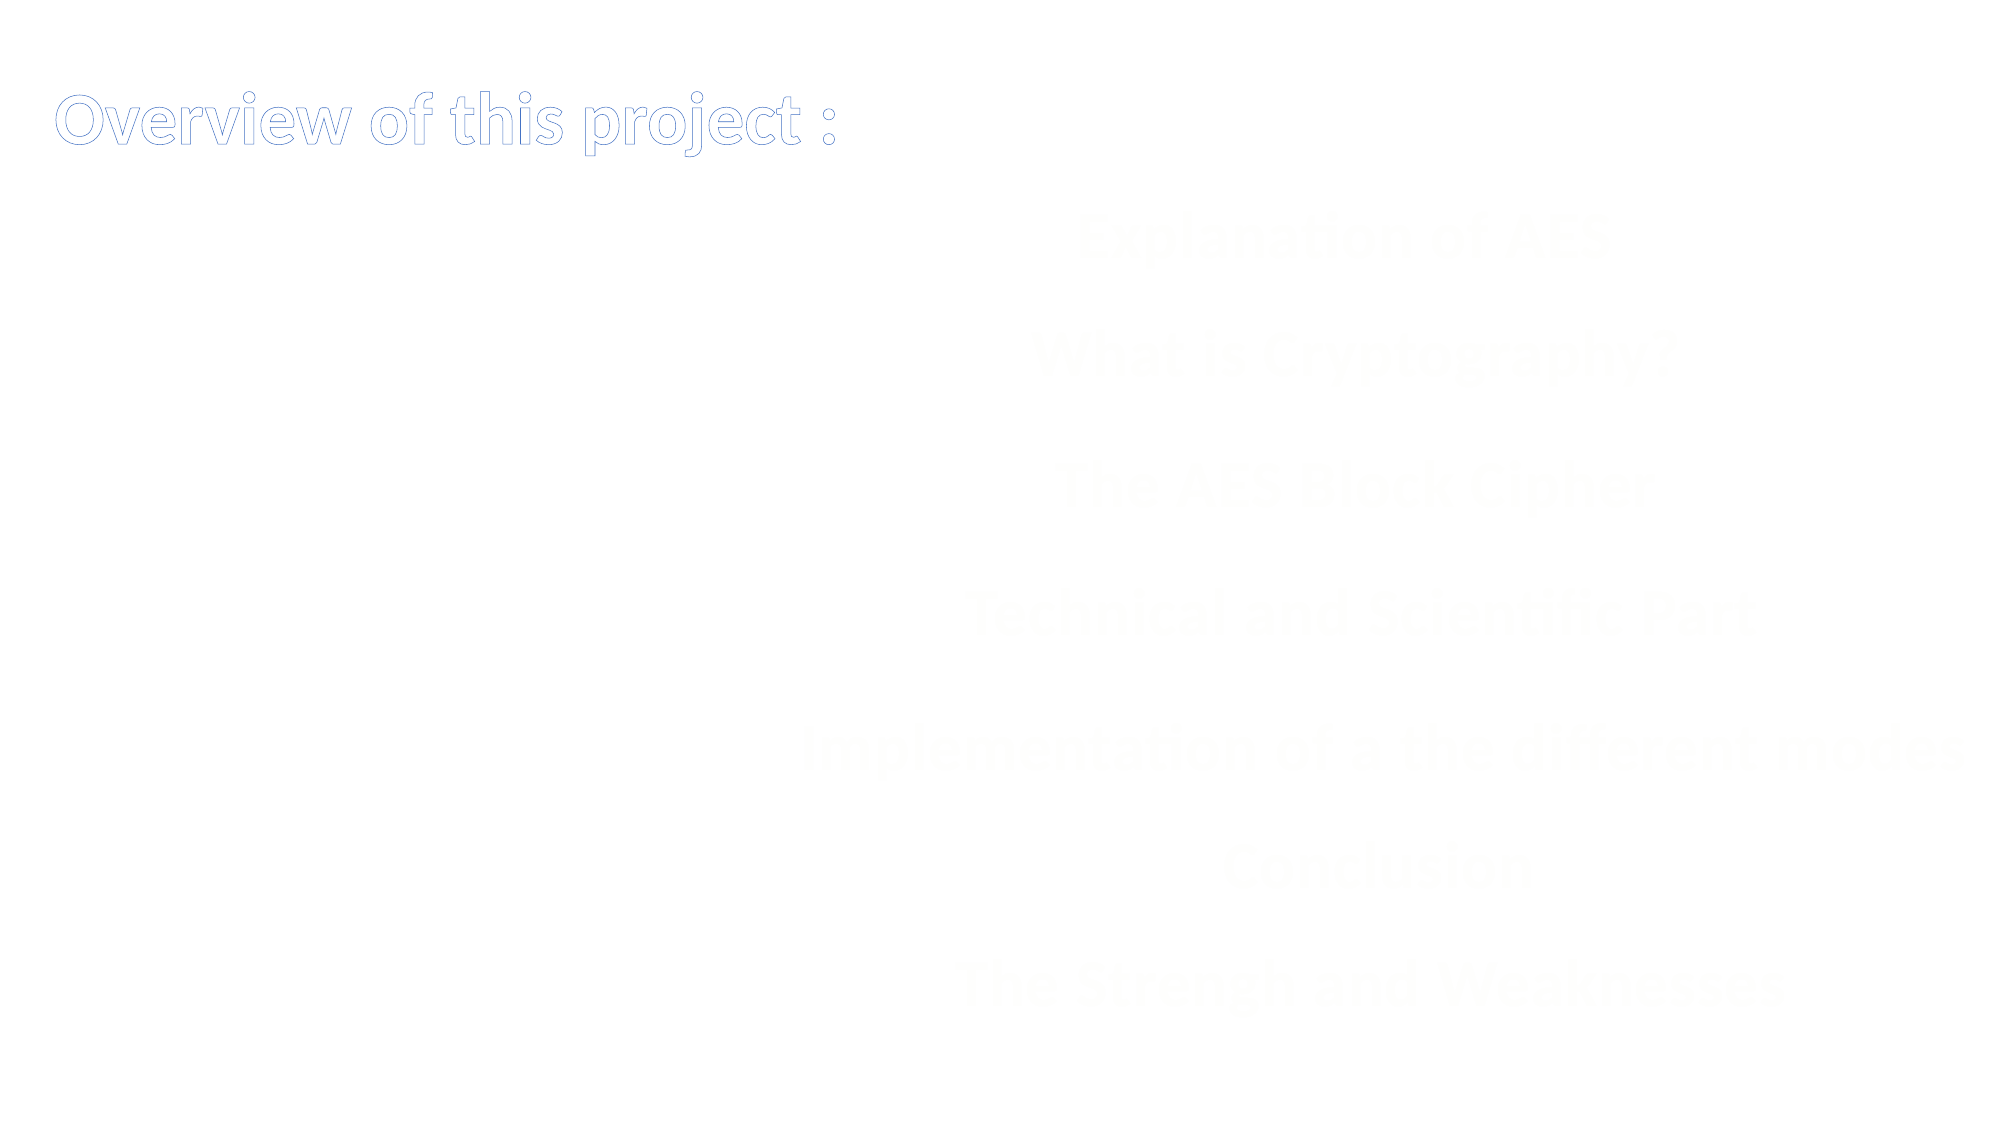

Overview of this project :

 Explanation of AES
 What is Cryptography?

 The AES Block Cipher
 Technical and Scientific Part
 Implementation of a the different modes
Conclusion
The Strengh and Weaknesses